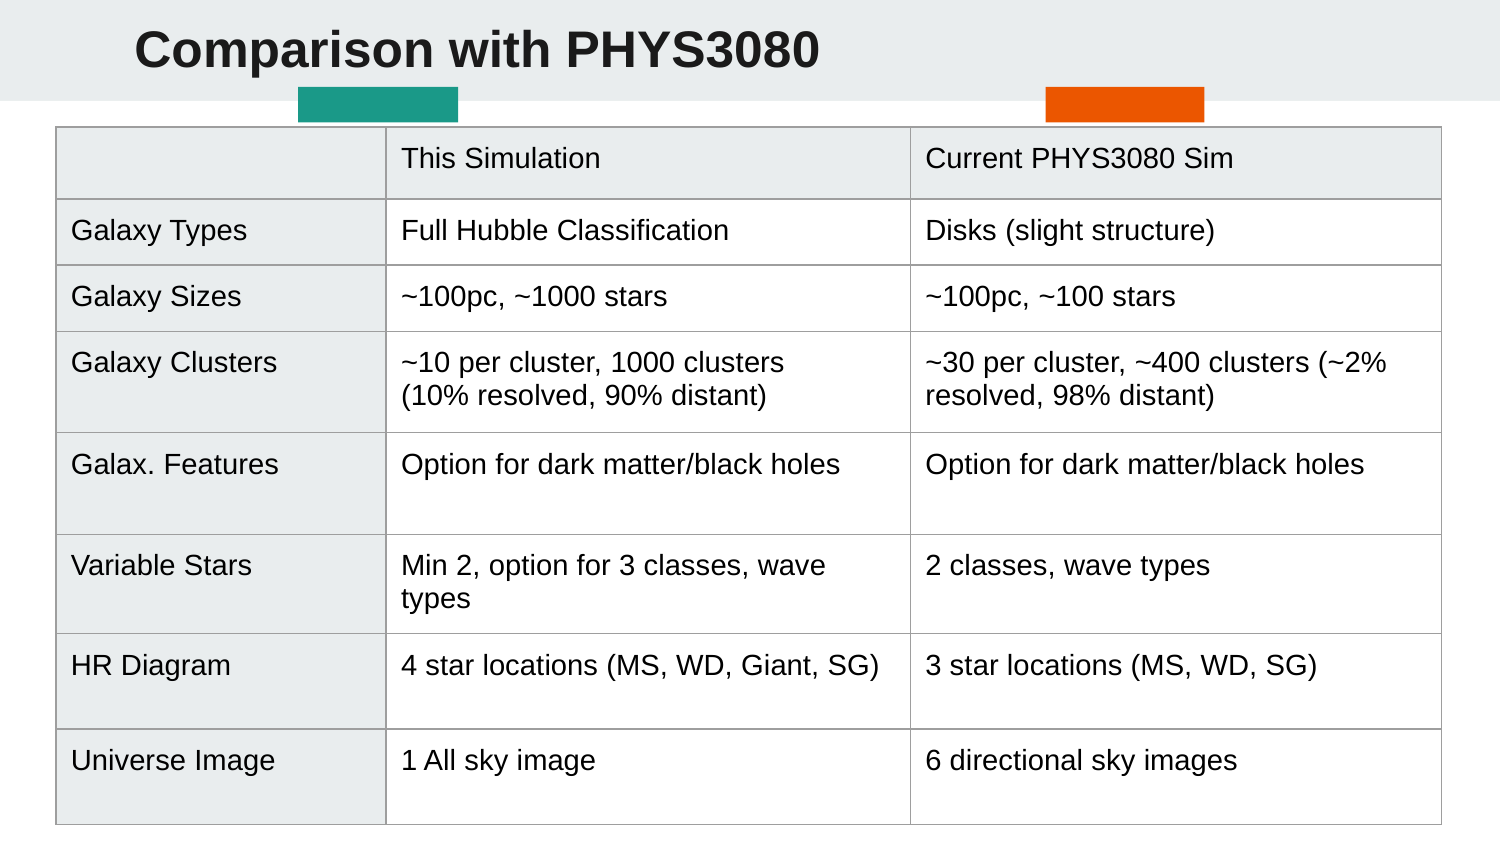

# Comparison with PHYS3080
|  | This Simulation | Current PHYS3080 Sim |
| --- | --- | --- |
| Galaxy Types | Full Hubble Classification | Disks (slight structure) |
| Galaxy Sizes | ~100pc, ~1000 stars | ~100pc, ~100 stars |
| Galaxy Clusters | ~10 per cluster, 1000 clusters (10% resolved, 90% distant) | ~30 per cluster, ~400 clusters (~2% resolved, 98% distant) |
| Galax. Features | Option for dark matter/black holes | Option for dark matter/black holes |
| Variable Stars | Min 2, option for 3 classes, wave types | 2 classes, wave types |
| HR Diagram | 4 star locations (MS, WD, Giant, SG) | 3 star locations (MS, WD, SG) |
| Universe Image | 1 All sky image | 6 directional sky images |